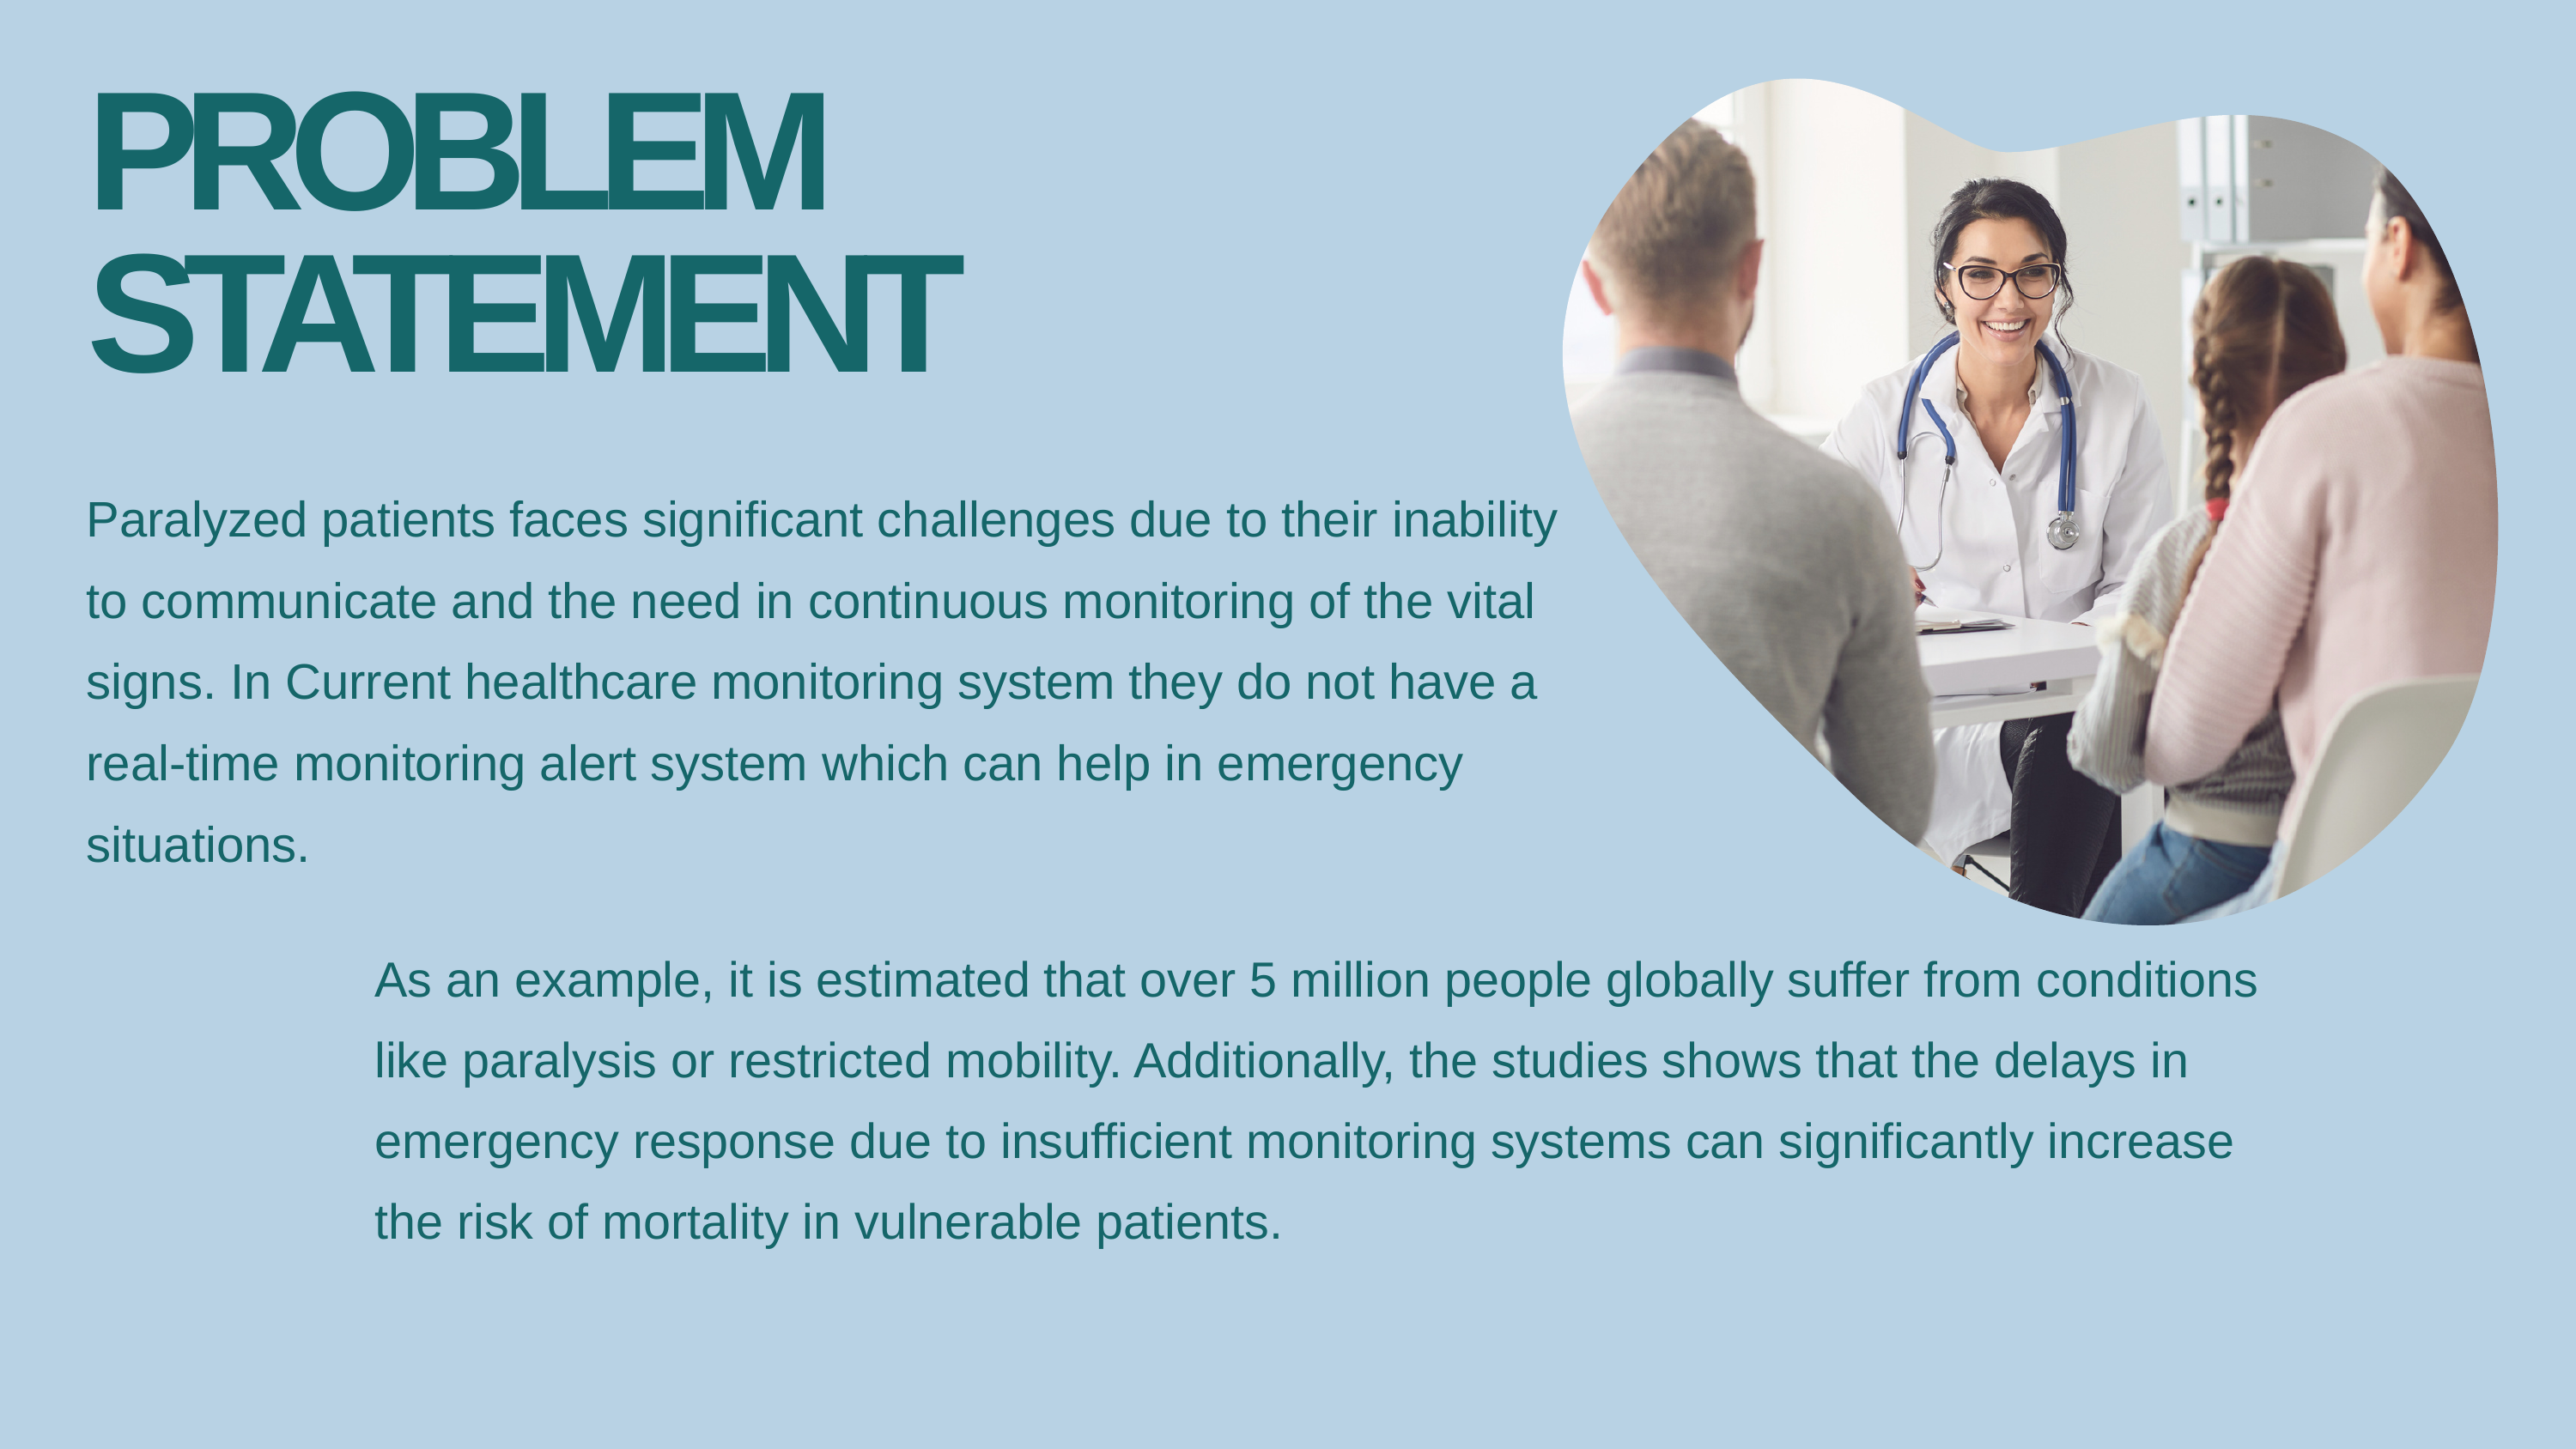

PROBLEM
STATEMENT
Paralyzed patients faces significant challenges due to their inability to communicate and the need in continuous monitoring of the vital signs. In Current healthcare monitoring system they do not have a real-time monitoring alert system which can help in emergency situations.

As an example, it is estimated that over 5 million people globally suffer from conditions like paralysis or restricted mobility. Additionally, the studies shows that the delays in emergency response due to insufficient monitoring systems can significantly increase the risk of mortality in vulnerable patients.